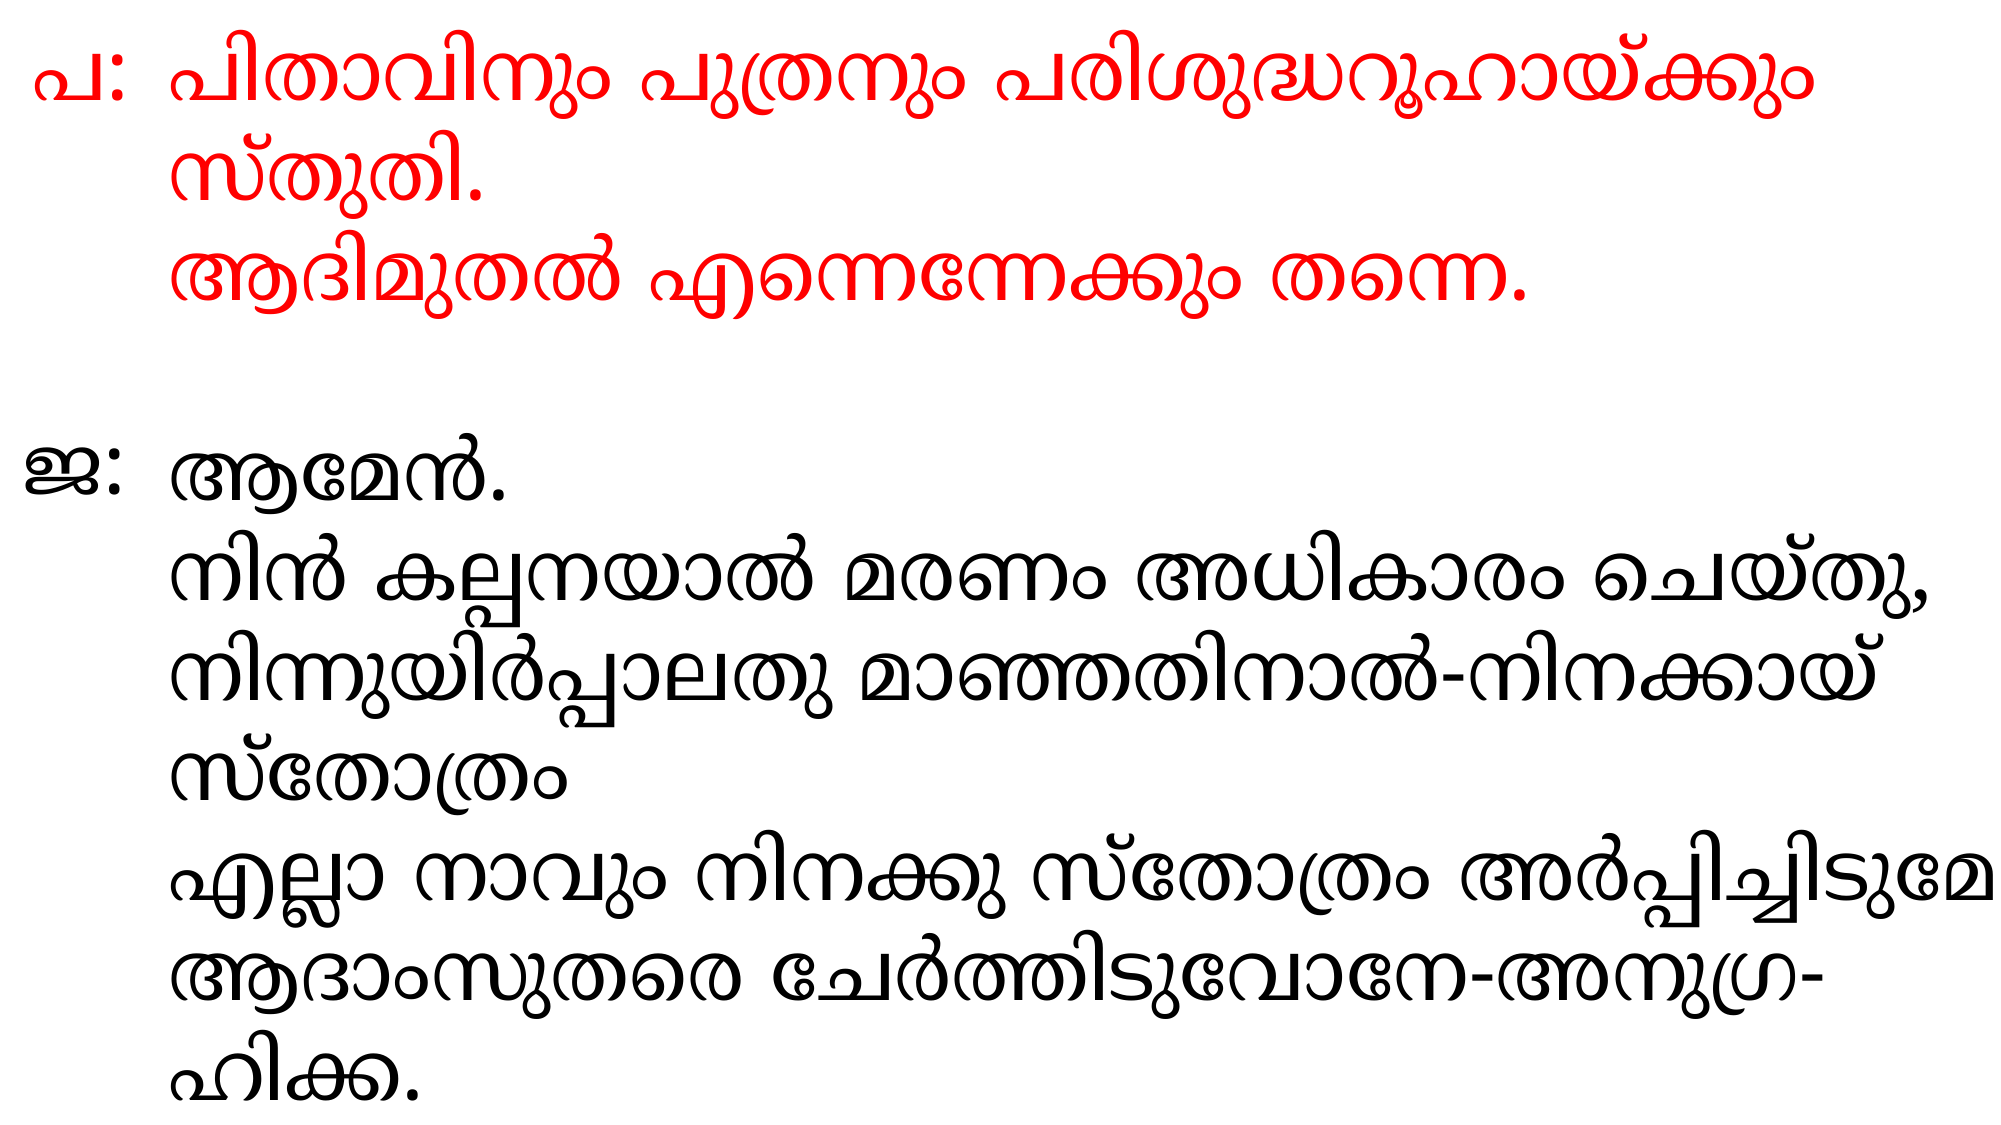

പ:
പിതാവിനും പുത്രനും പരിശുദ്ധറൂഹായ്ക്കും സ്തുതി.
ആദിമുതല്‍ എന്നെന്നേക്കും തന്നെ.

ആമേന്‍.
നിന്‍ കല്പനയാല്‍ മരണം അധികാരം ചെയ്തു,
നിന്നുയിര്‍പ്പാലതു മാഞ്ഞതിനാല്‍-നിനക്കായ് സ്തോത്രം
എല്ലാ നാവും നിനക്കു സ്തോത്രം അര്‍പ്പിച്ചിടുമേ,
ആദാംസുതരെ ചേര്‍ത്തിടുവോനേ-അനുഗ്ര-ഹിക്ക.

ജ: